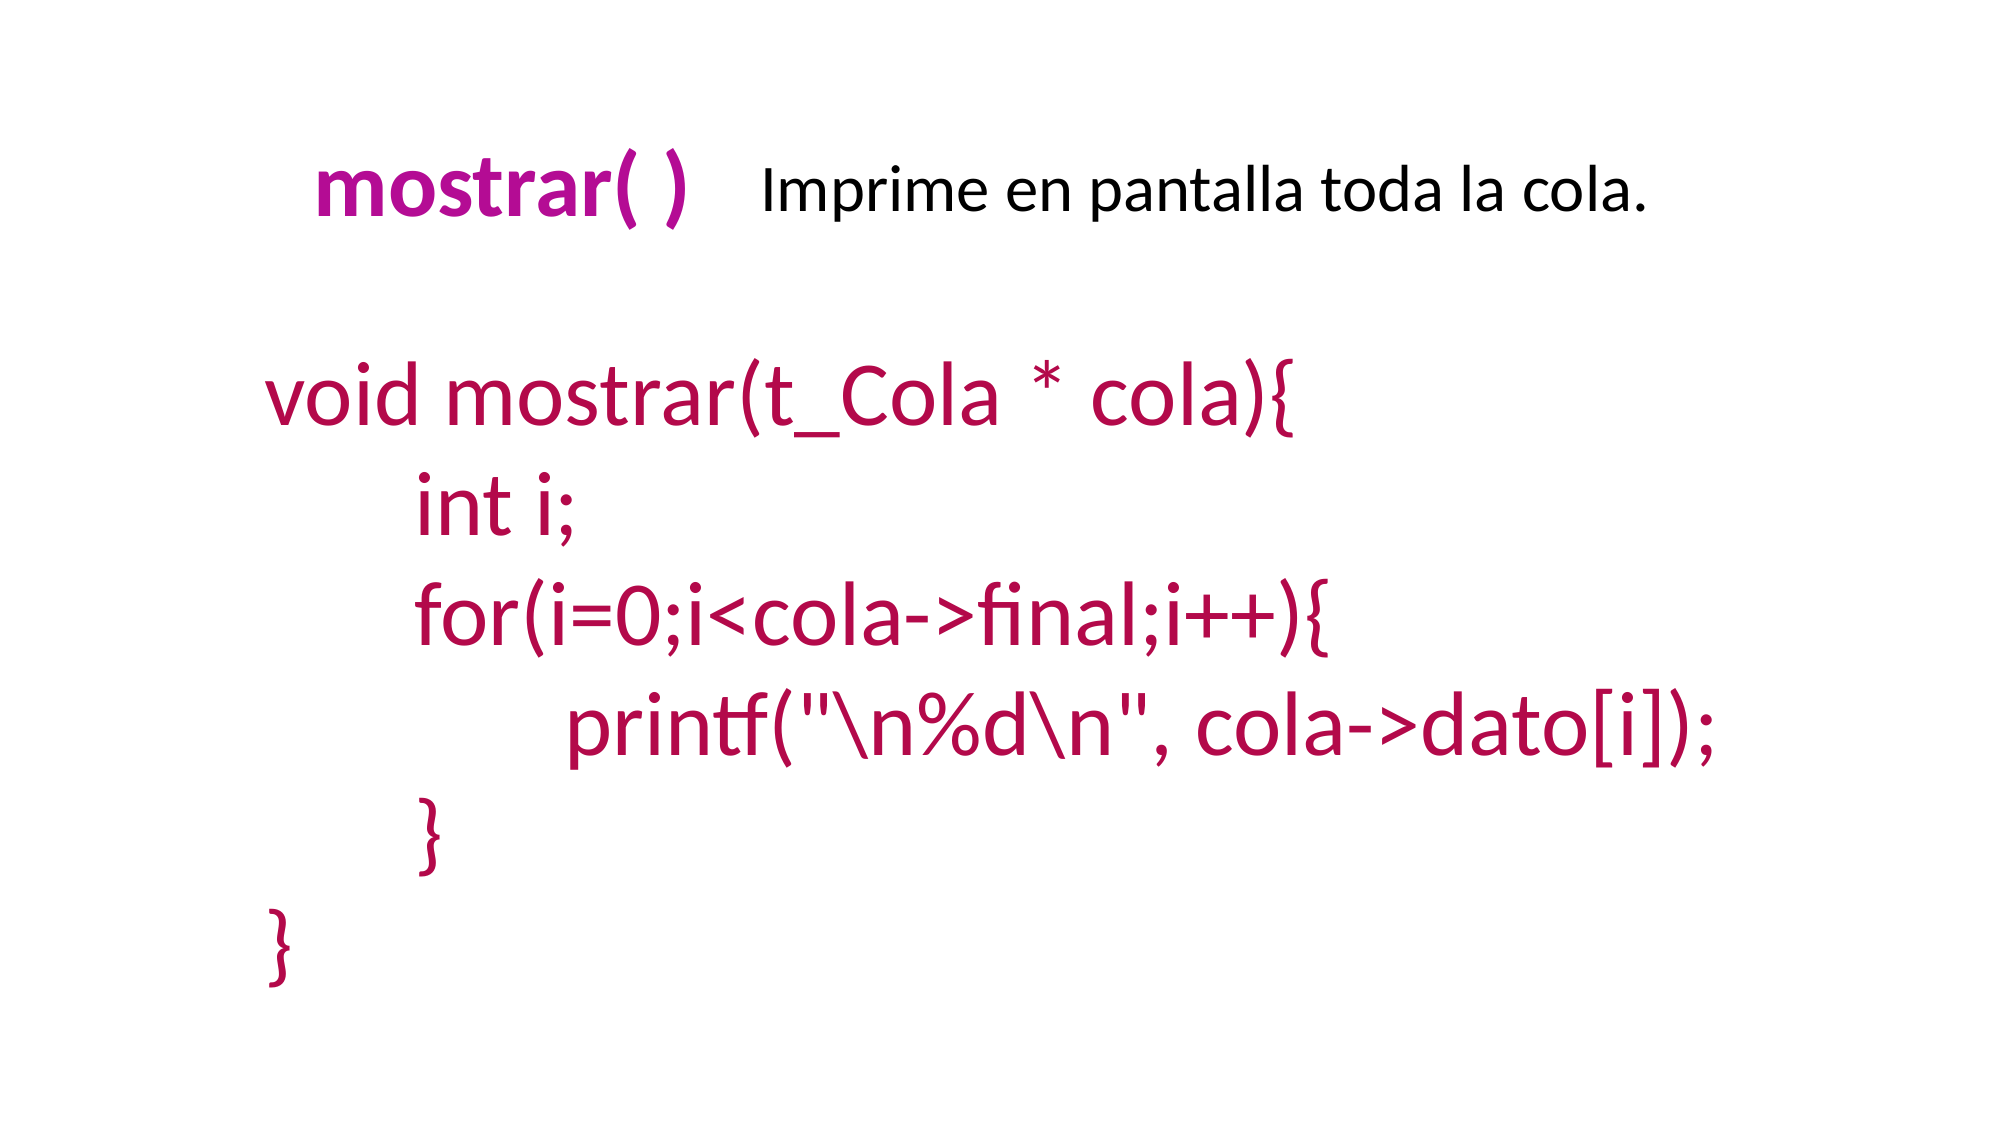

mostrar( )
Imprime en pantalla toda la cola.
void mostrar(t_Cola * cola){
	int i;
	for(i=0;i<cola->final;i++){
		printf("\n%d\n", cola->dato[i]);
	}
}